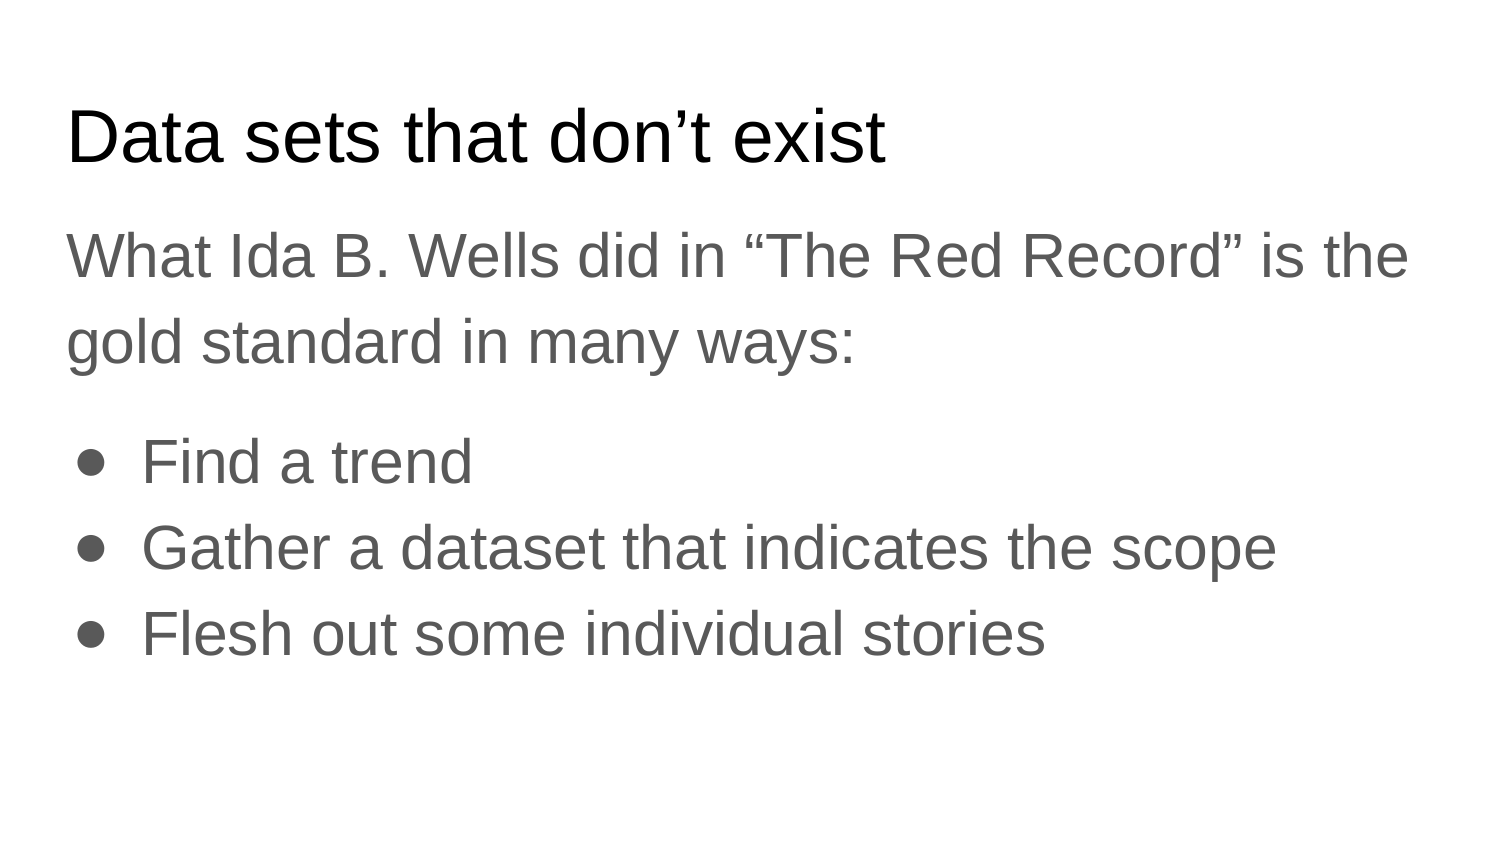

# Data sets that don’t exist
What Ida B. Wells did in “The Red Record” is the gold standard in many ways:
Find a trend
Gather a dataset that indicates the scope
Flesh out some individual stories